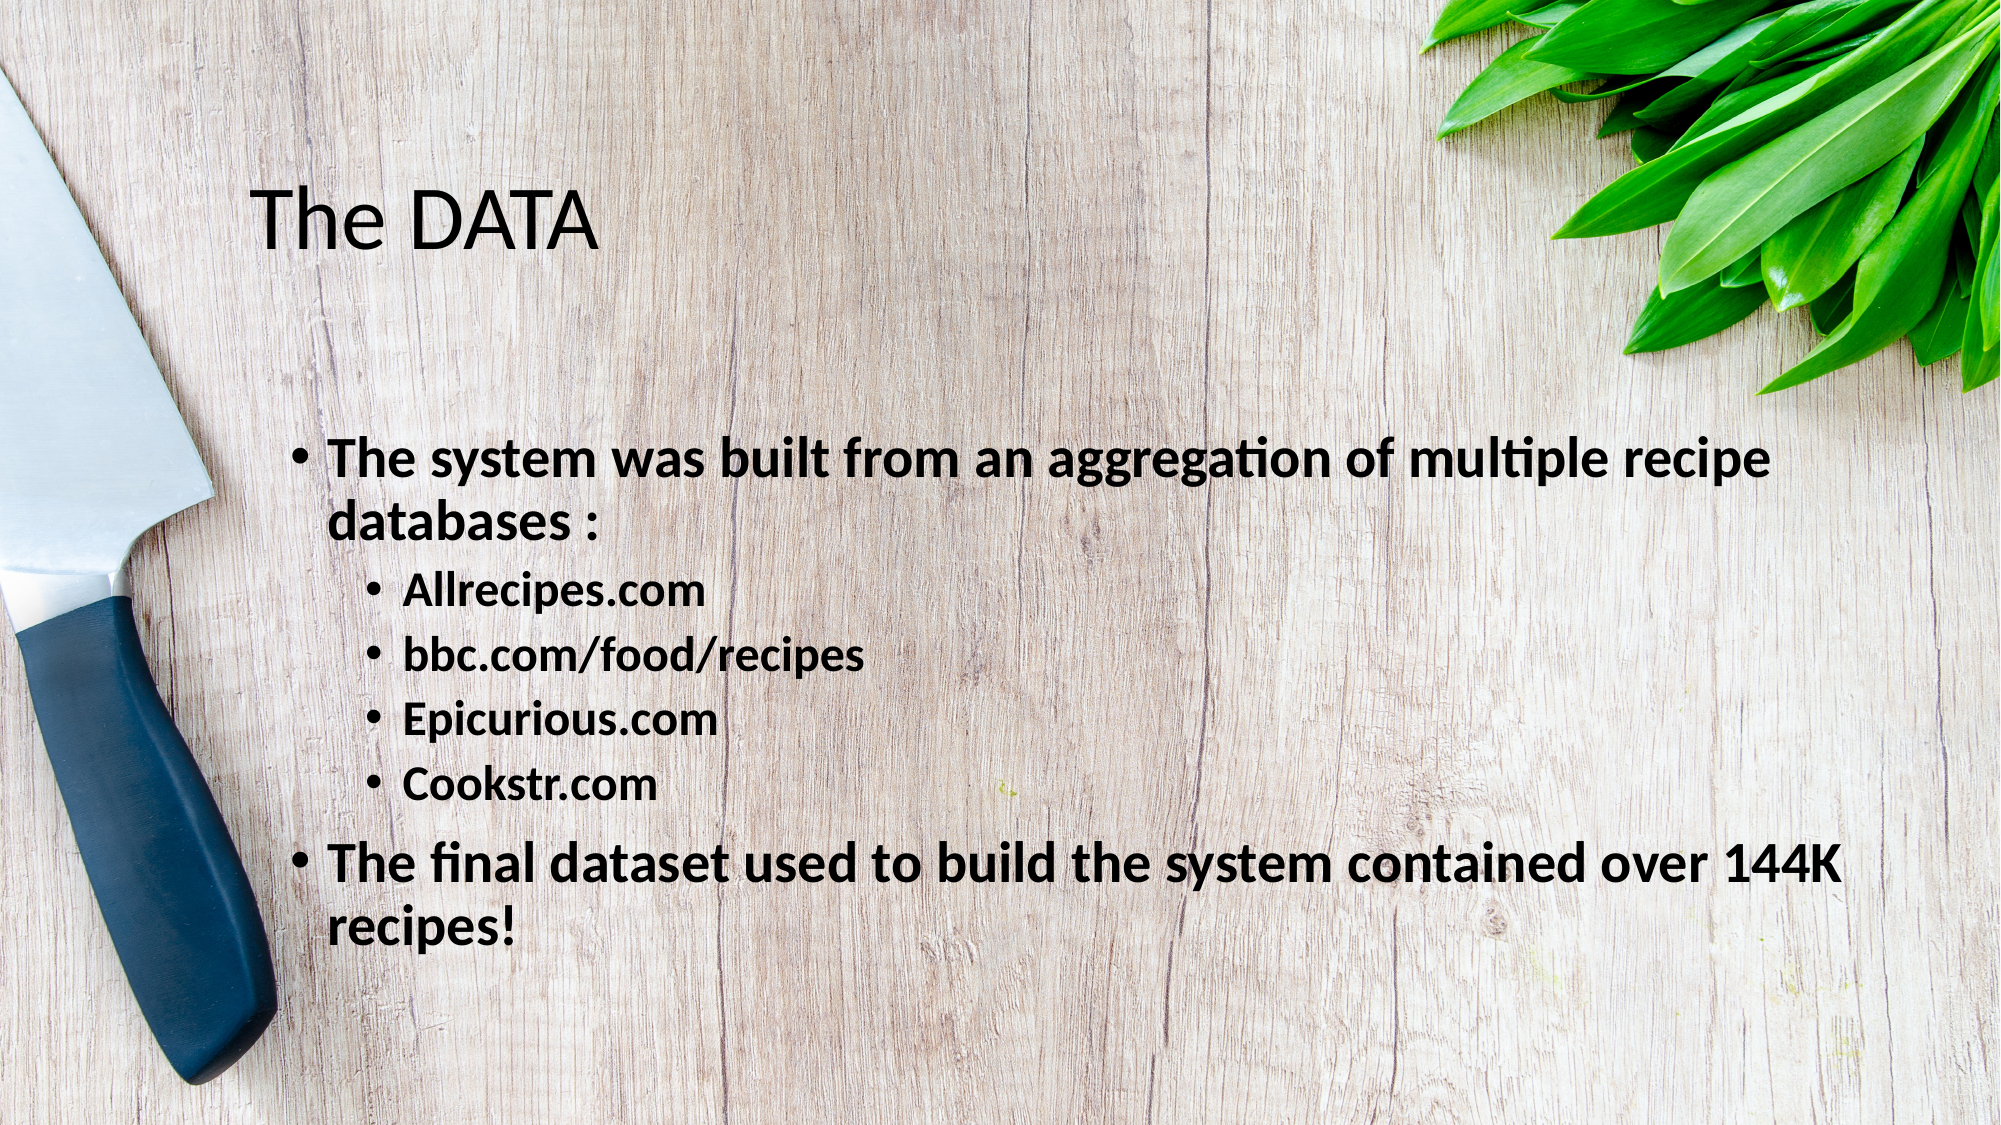

# The DATA

The system was built from an aggregation of multiple recipe databases :
Allrecipes.com
bbc.com/food/recipes
Epicurious.com
Cookstr.com
The final dataset used to build the system contained over 144K recipes!